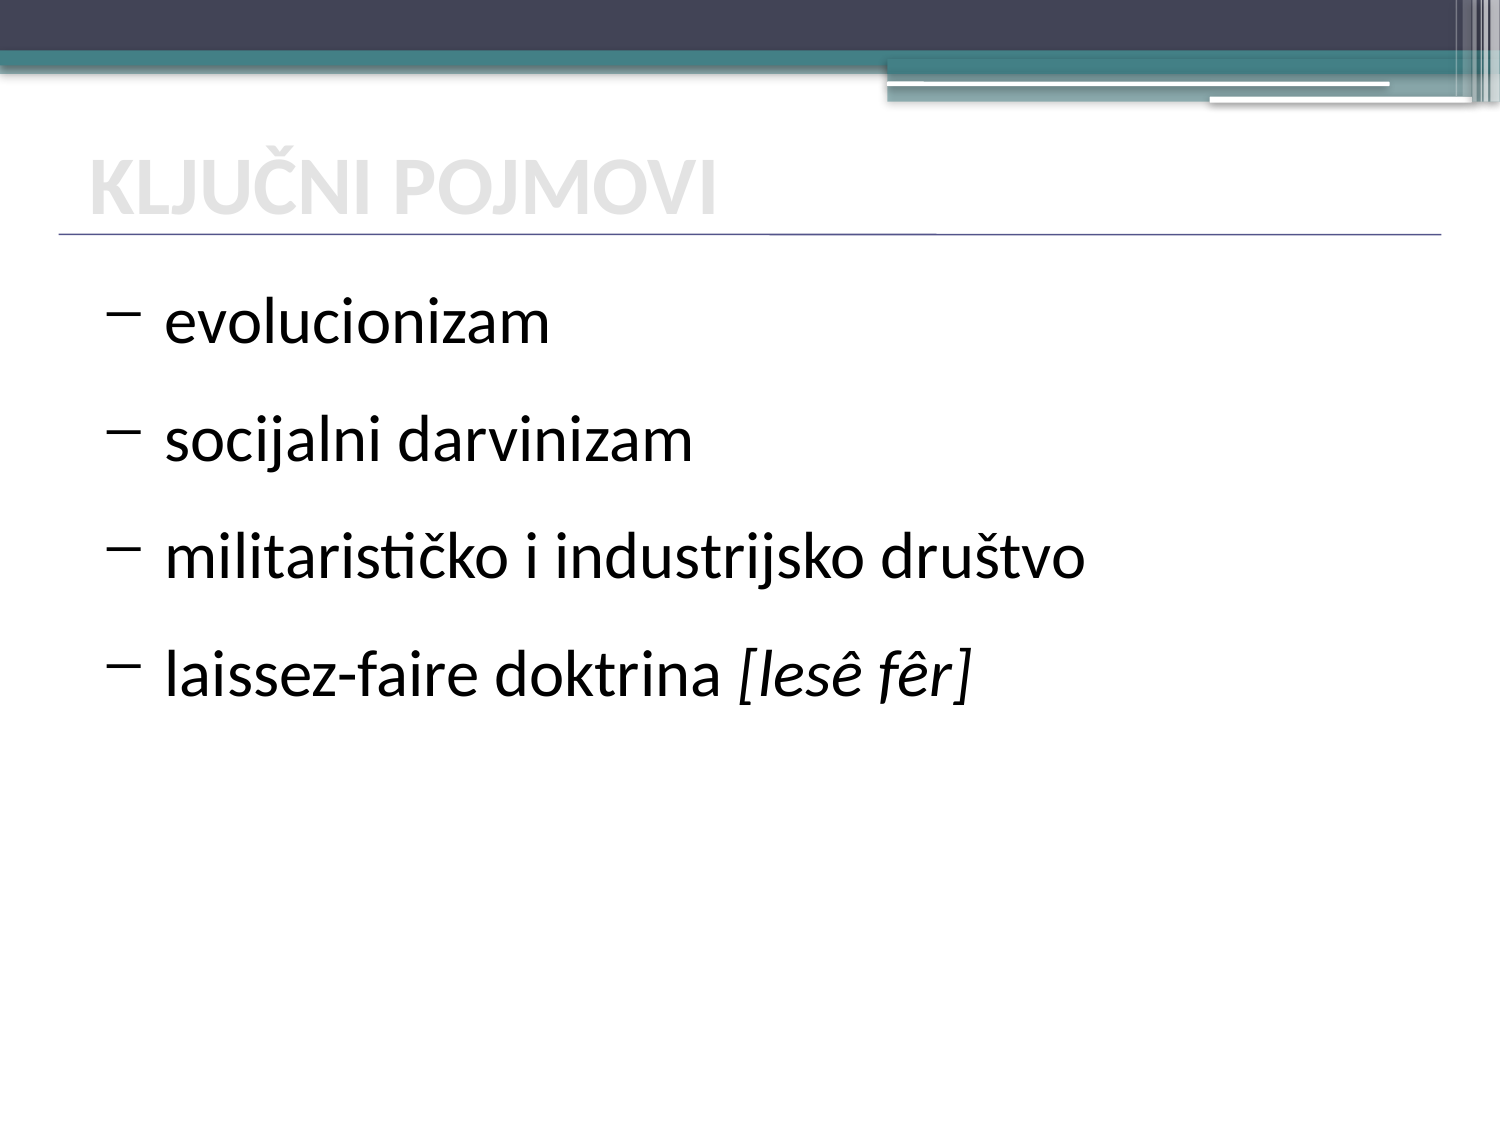

KLJUČNI POJMOVI
 evolucionizam
 socijalni darvinizam
 militarističko i industrijsko društvo
 laissez-faire doktrina [lesê fêr]